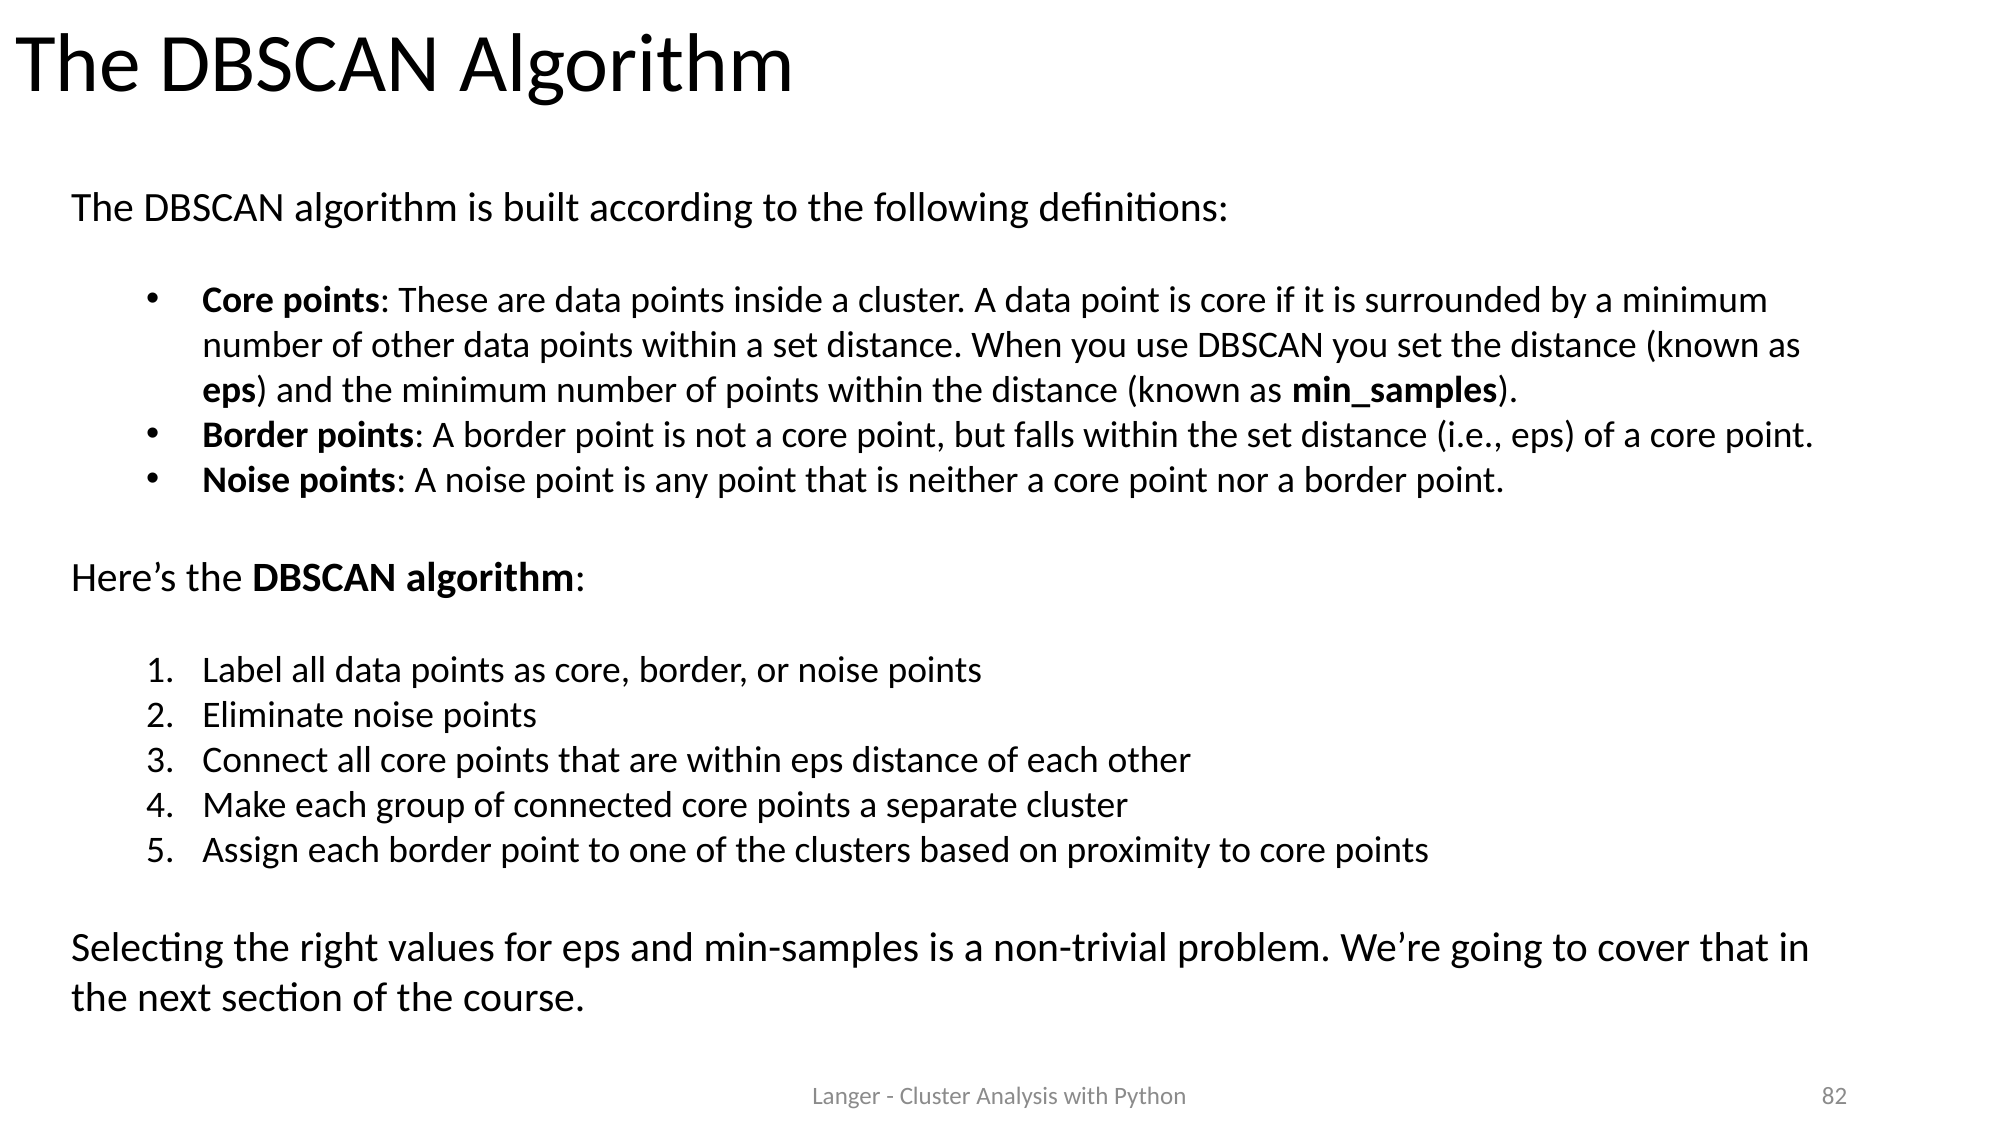

# The DBSCAN Algorithm
The DBSCAN algorithm is built according to the following definitions:

Core points: These are data points inside a cluster. A data point is core if it is surrounded by a minimum number of other data points within a set distance. When you use DBSCAN you set the distance (known as eps) and the minimum number of points within the distance (known as min_samples).
Border points: A border point is not a core point, but falls within the set distance (i.e., eps) of a core point.
Noise points: A noise point is any point that is neither a core point nor a border point.

Here’s the DBSCAN algorithm:

Label all data points as core, border, or noise points
Eliminate noise points
Connect all core points that are within eps distance of each other
Make each group of connected core points a separate cluster
Assign each border point to one of the clusters based on proximity to core points

Selecting the right values for eps and min-samples is a non-trivial problem. We’re going to cover that in the next section of the course.
Langer - Cluster Analysis with Python
82